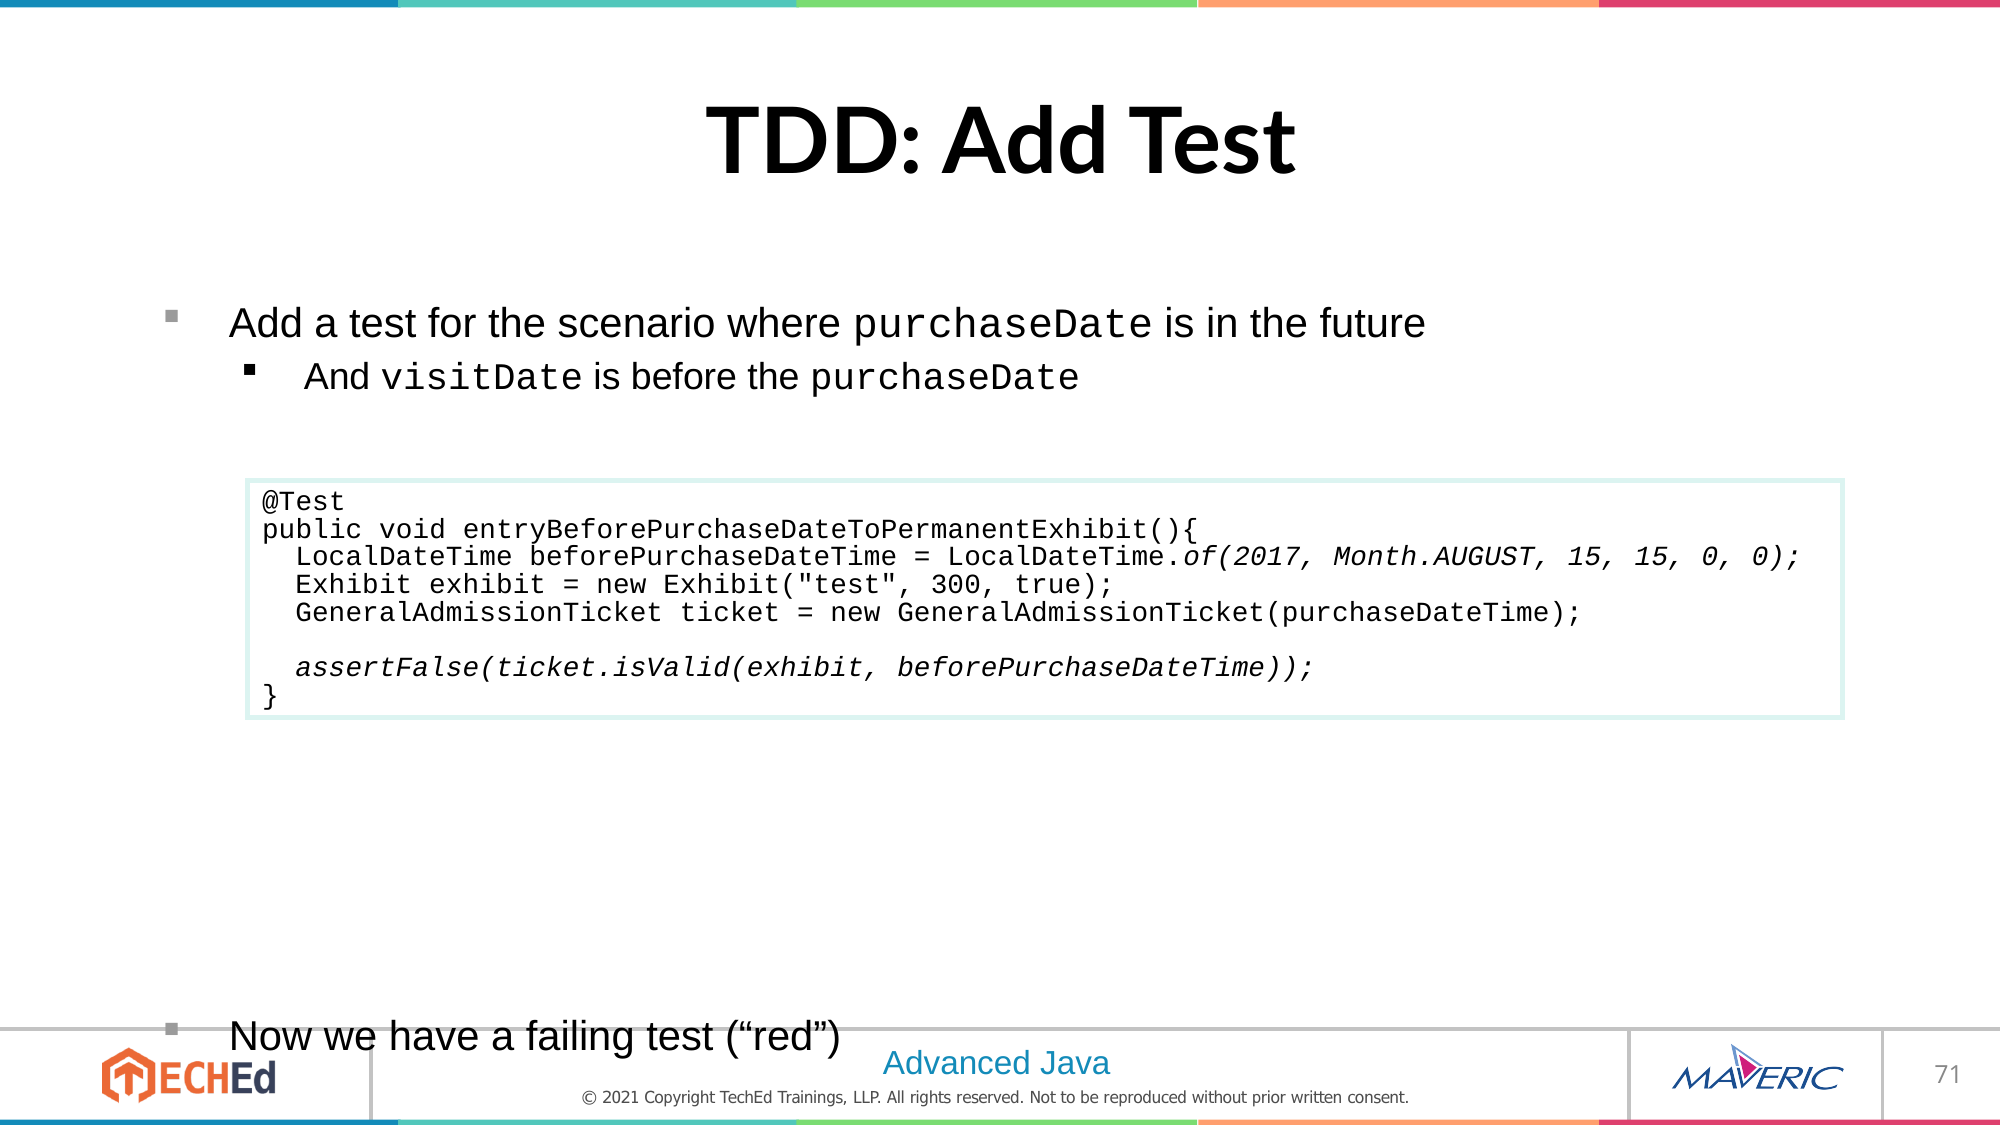

# TDD: Add Test
Add a test for the scenario where purchaseDate is in the future
And visitDate is before the purchaseDate

Now we have a failing test (“red”)

@Test
public void entryBeforePurchaseDateToPermanentExhibit(){
  LocalDateTime beforePurchaseDateTime = LocalDateTime.of(2017, Month.AUGUST, 15, 15, 0, 0);
  Exhibit exhibit = new Exhibit("test", 300, true);
  GeneralAdmissionTicket ticket = new GeneralAdmissionTicket(purchaseDateTime);

  assertFalse(ticket.isValid(exhibit, beforePurchaseDateTime));
}